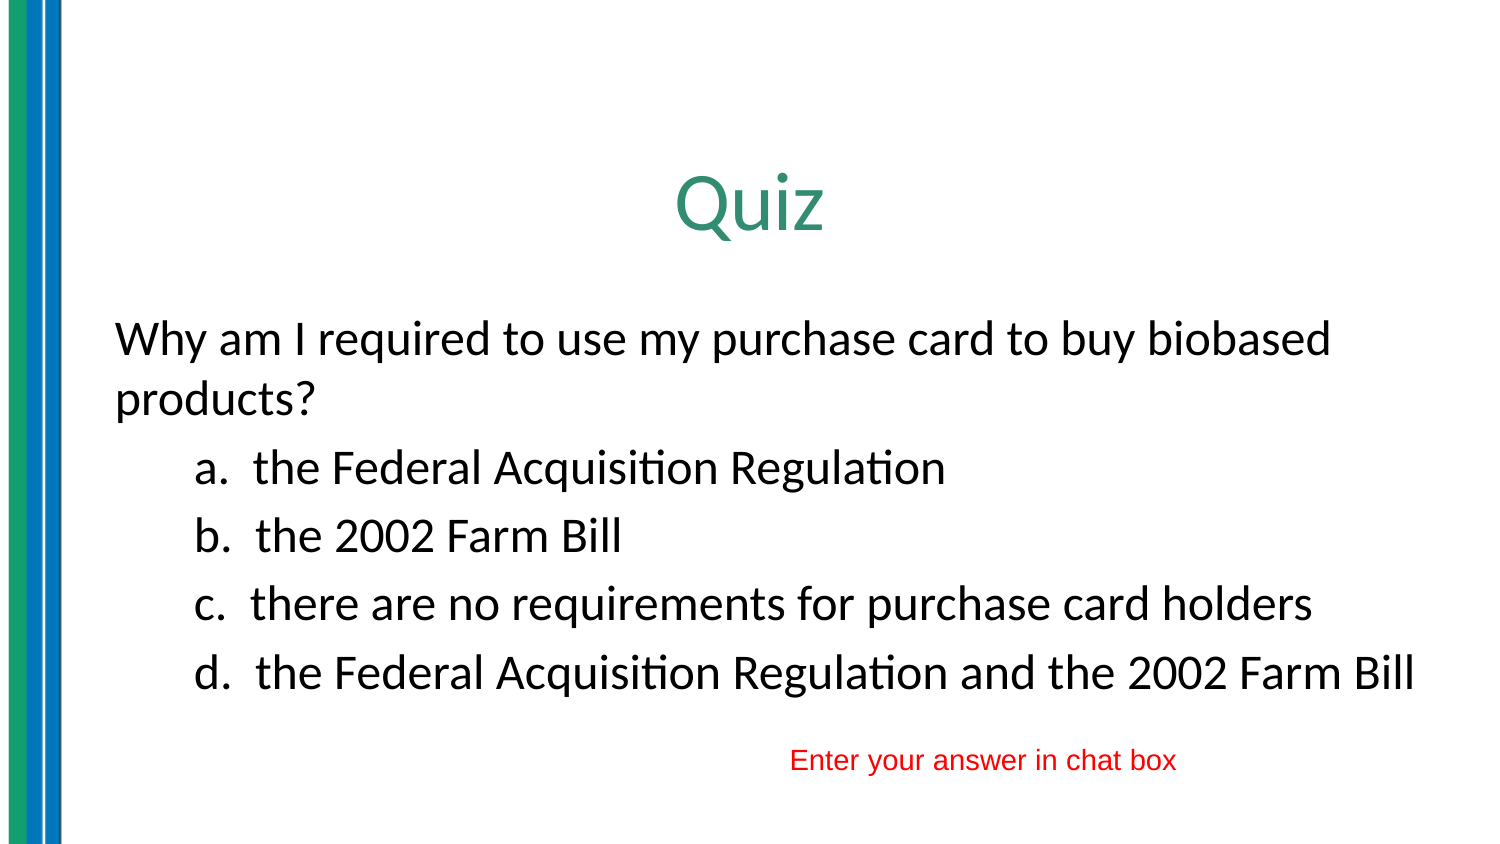

# Quiz

Why am I required to use my purchase card to buy biobased products?
       a.  the Federal Acquisition Regulation
       b.  the 2002 Farm Bill
       c.  there are no requirements for purchase card holders
       d.  the Federal Acquisition Regulation and the 2002 Farm Bill

Enter your answer in chat box